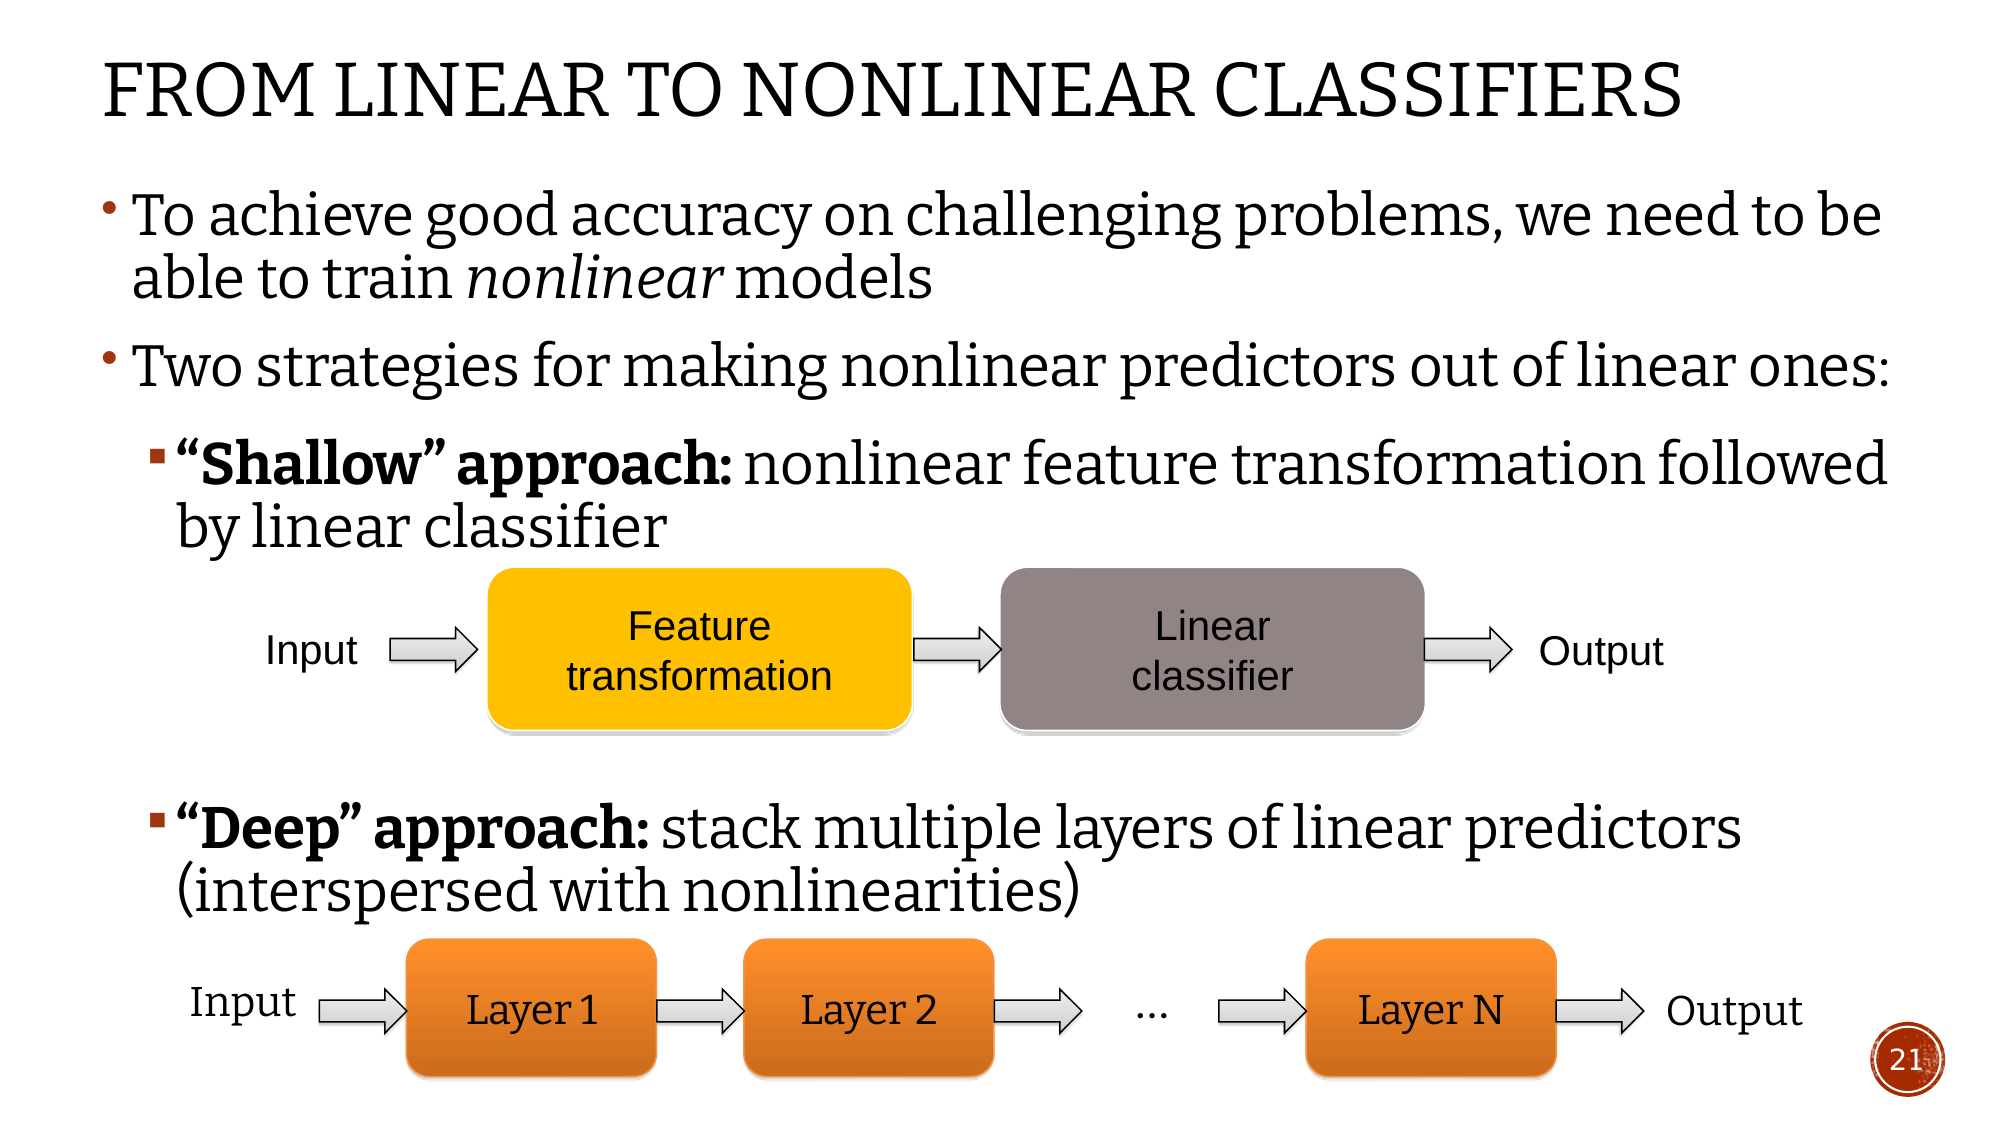

# From linear to nonlinear classifiers
To achieve good accuracy on challenging problems, we need to be able to train nonlinear models
Two strategies for making nonlinear predictors out of linear ones:

“Shallow” approach: nonlinear feature transformation followed by linear classifier

“Deep” approach: stack multiple layers of linear predictors (interspersed with nonlinearities)

Feature transformation
Linear
classifier
Input
Output

Layer 1
Layer 2
Layer N
…
Input
Output

21